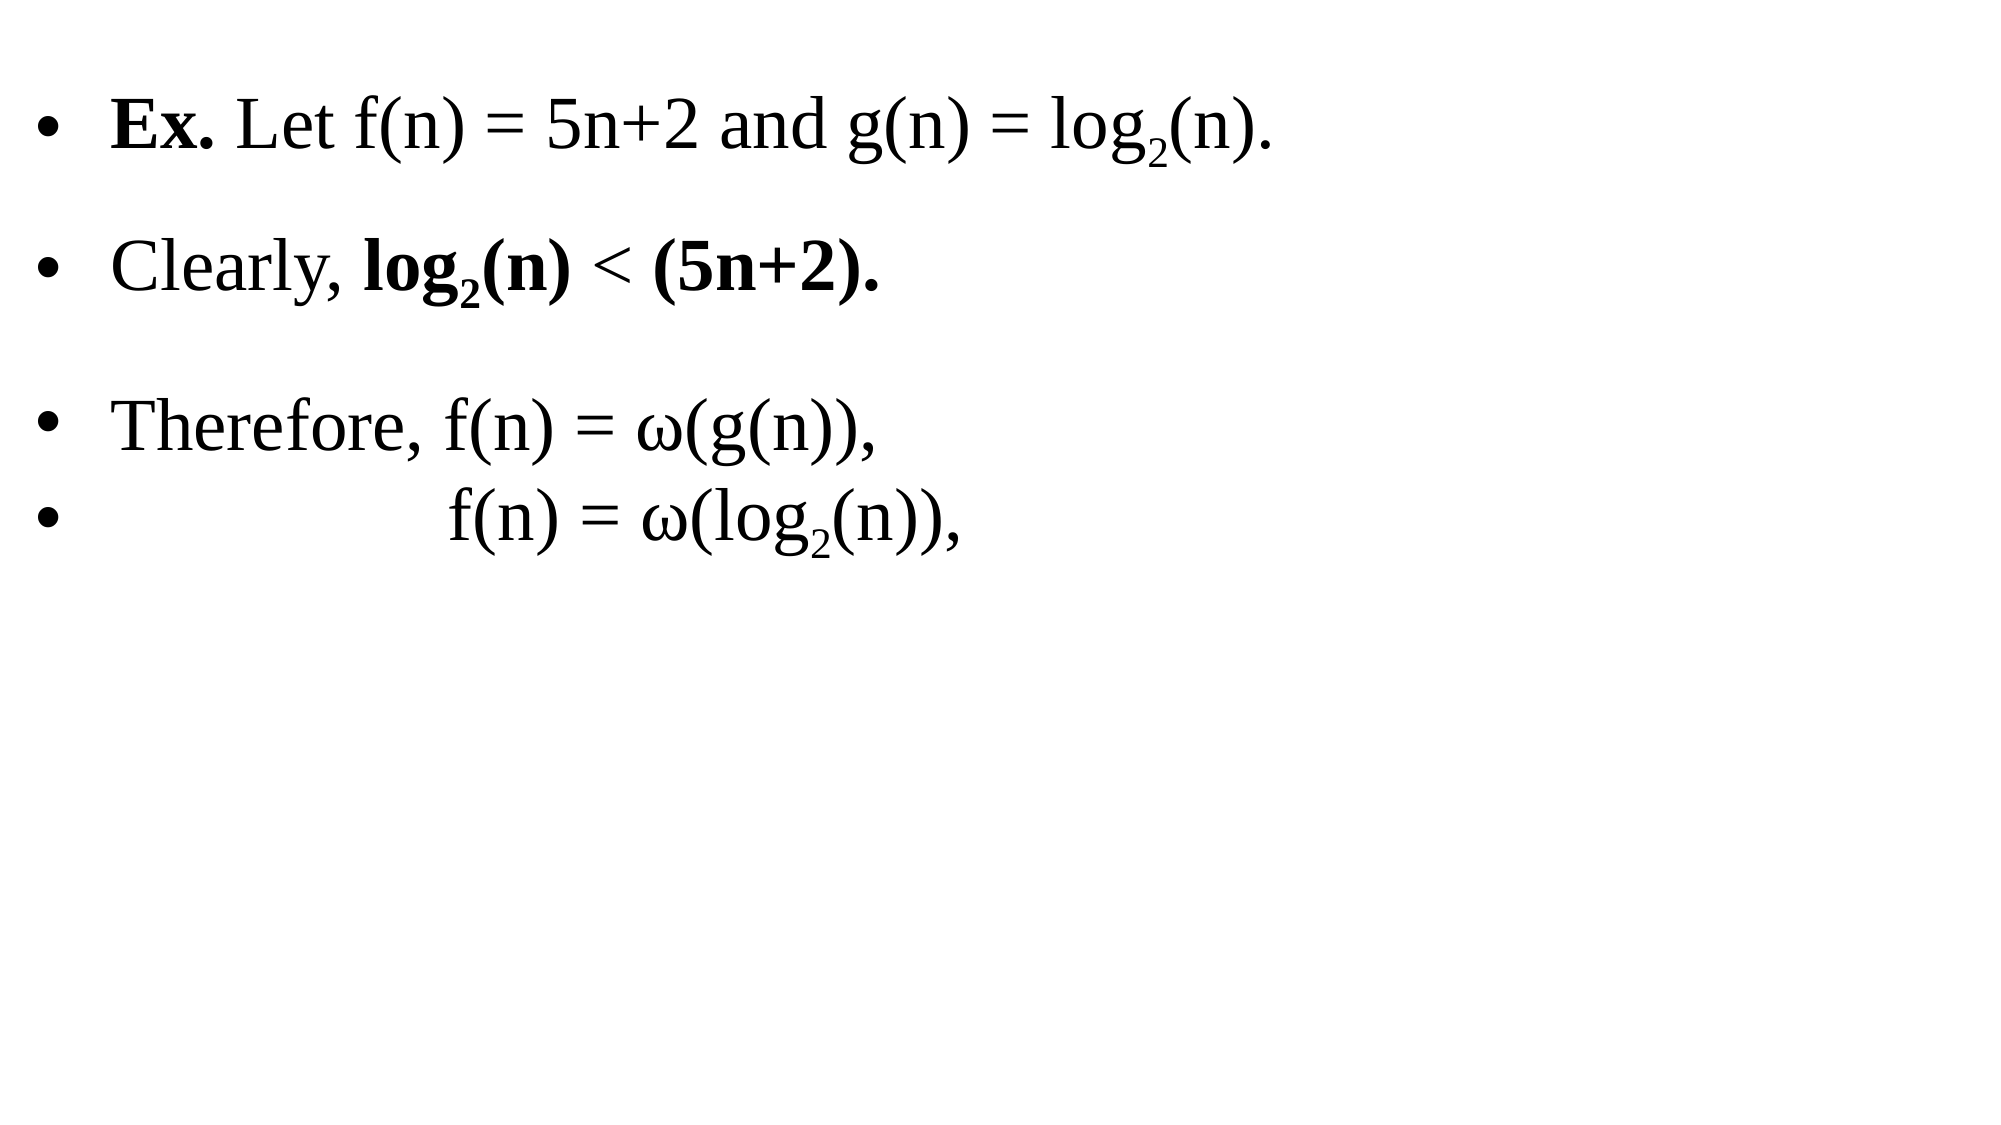

Ex. Let f(n) = 5n+2 and g(n) = log2(n).
Clearly, log2(n) < (5n+2).
Therefore, f(n) = ω(g(n)),
                  f(n) = ω(log2(n)),